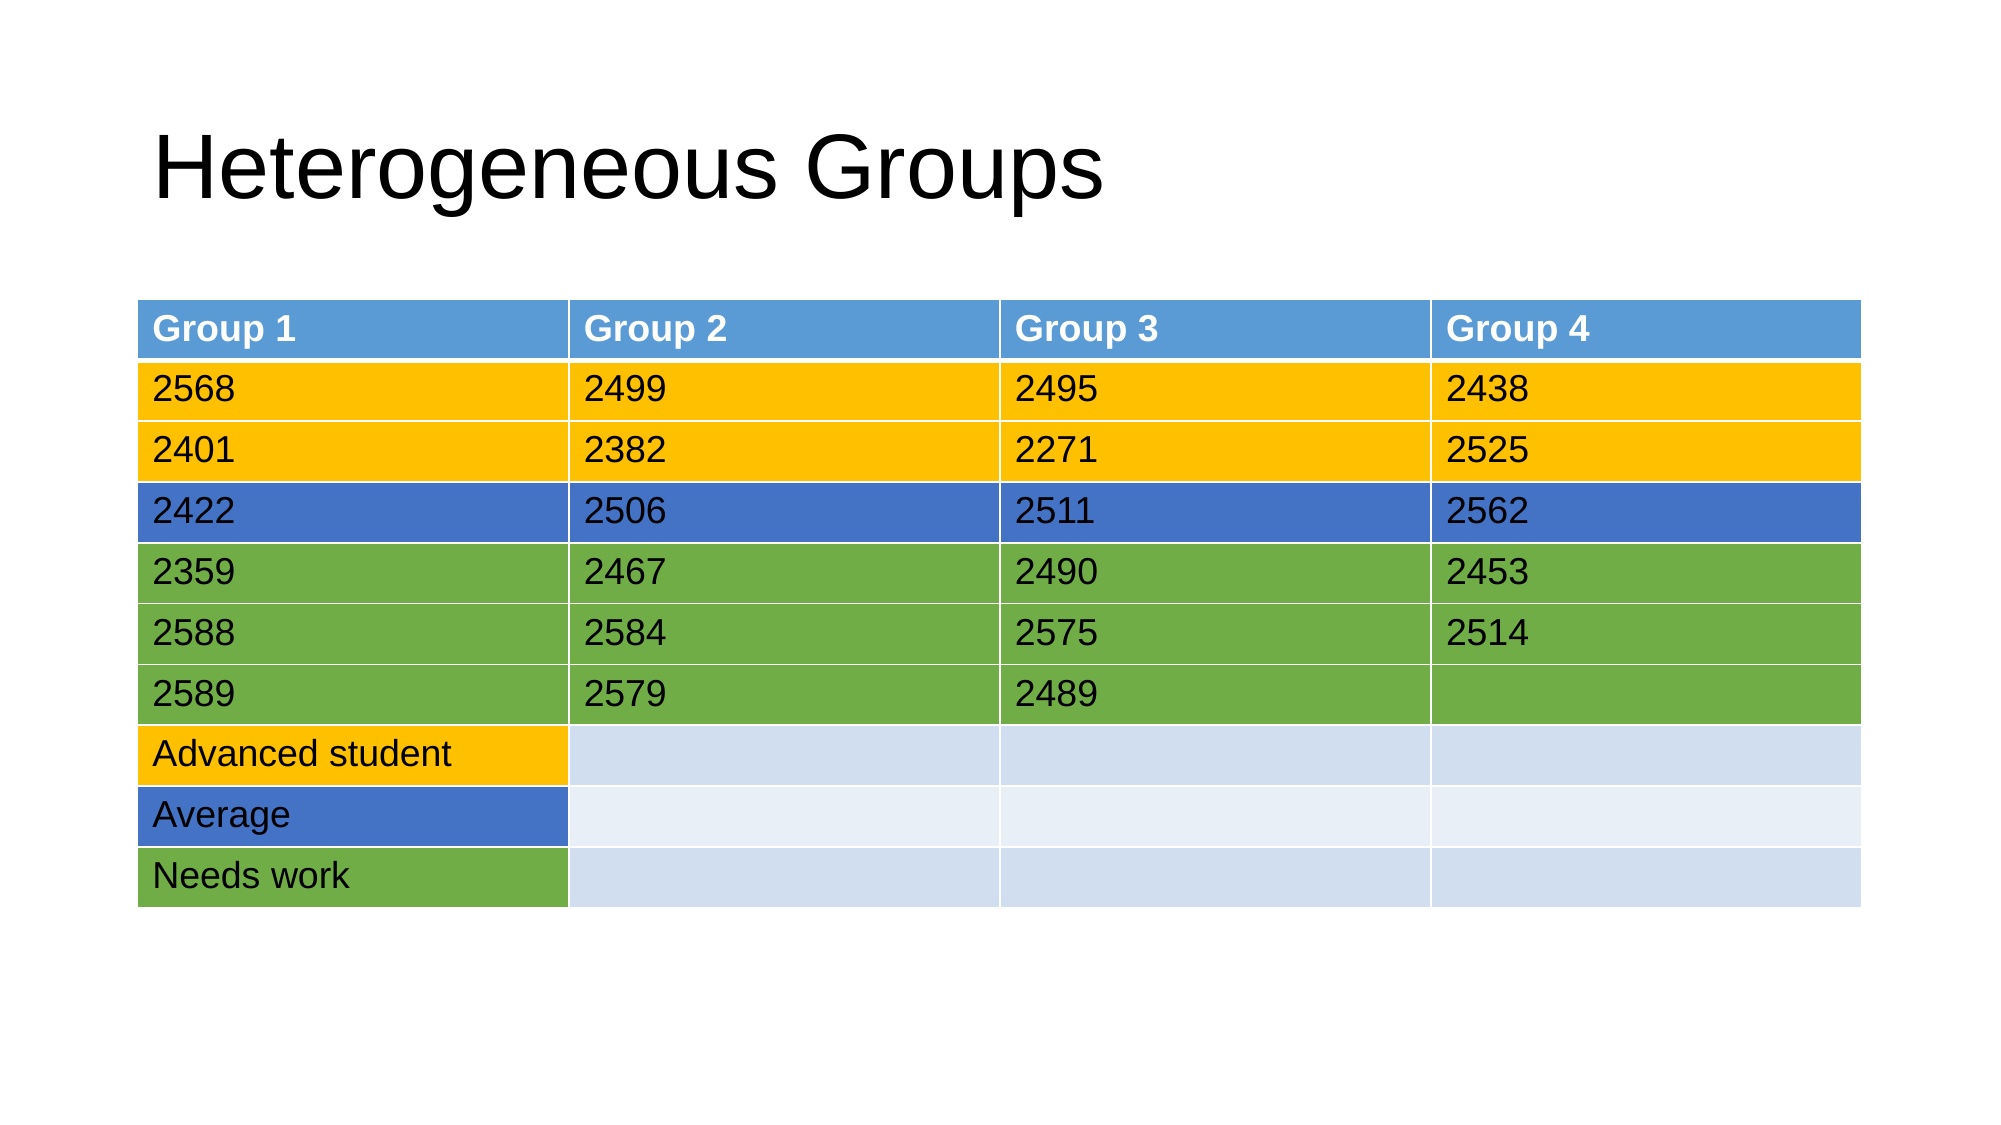

# Heterogeneous Groups
| Group 1 | Group 2 | Group 3 | Group 4 |
| --- | --- | --- | --- |
| 2568 | 2499 | 2495 | 2438 |
| 2401 | 2382 | 2271 | 2525 |
| 2422 | 2506 | 2511 | 2562 |
| 2359 | 2467 | 2490 | 2453 |
| 2588 | 2584 | 2575 | 2514 |
| 2589 | 2579 | 2489 |  |
| Advanced student |  |  |  |
| Average |  |  |  |
| Needs work |  |  |  |